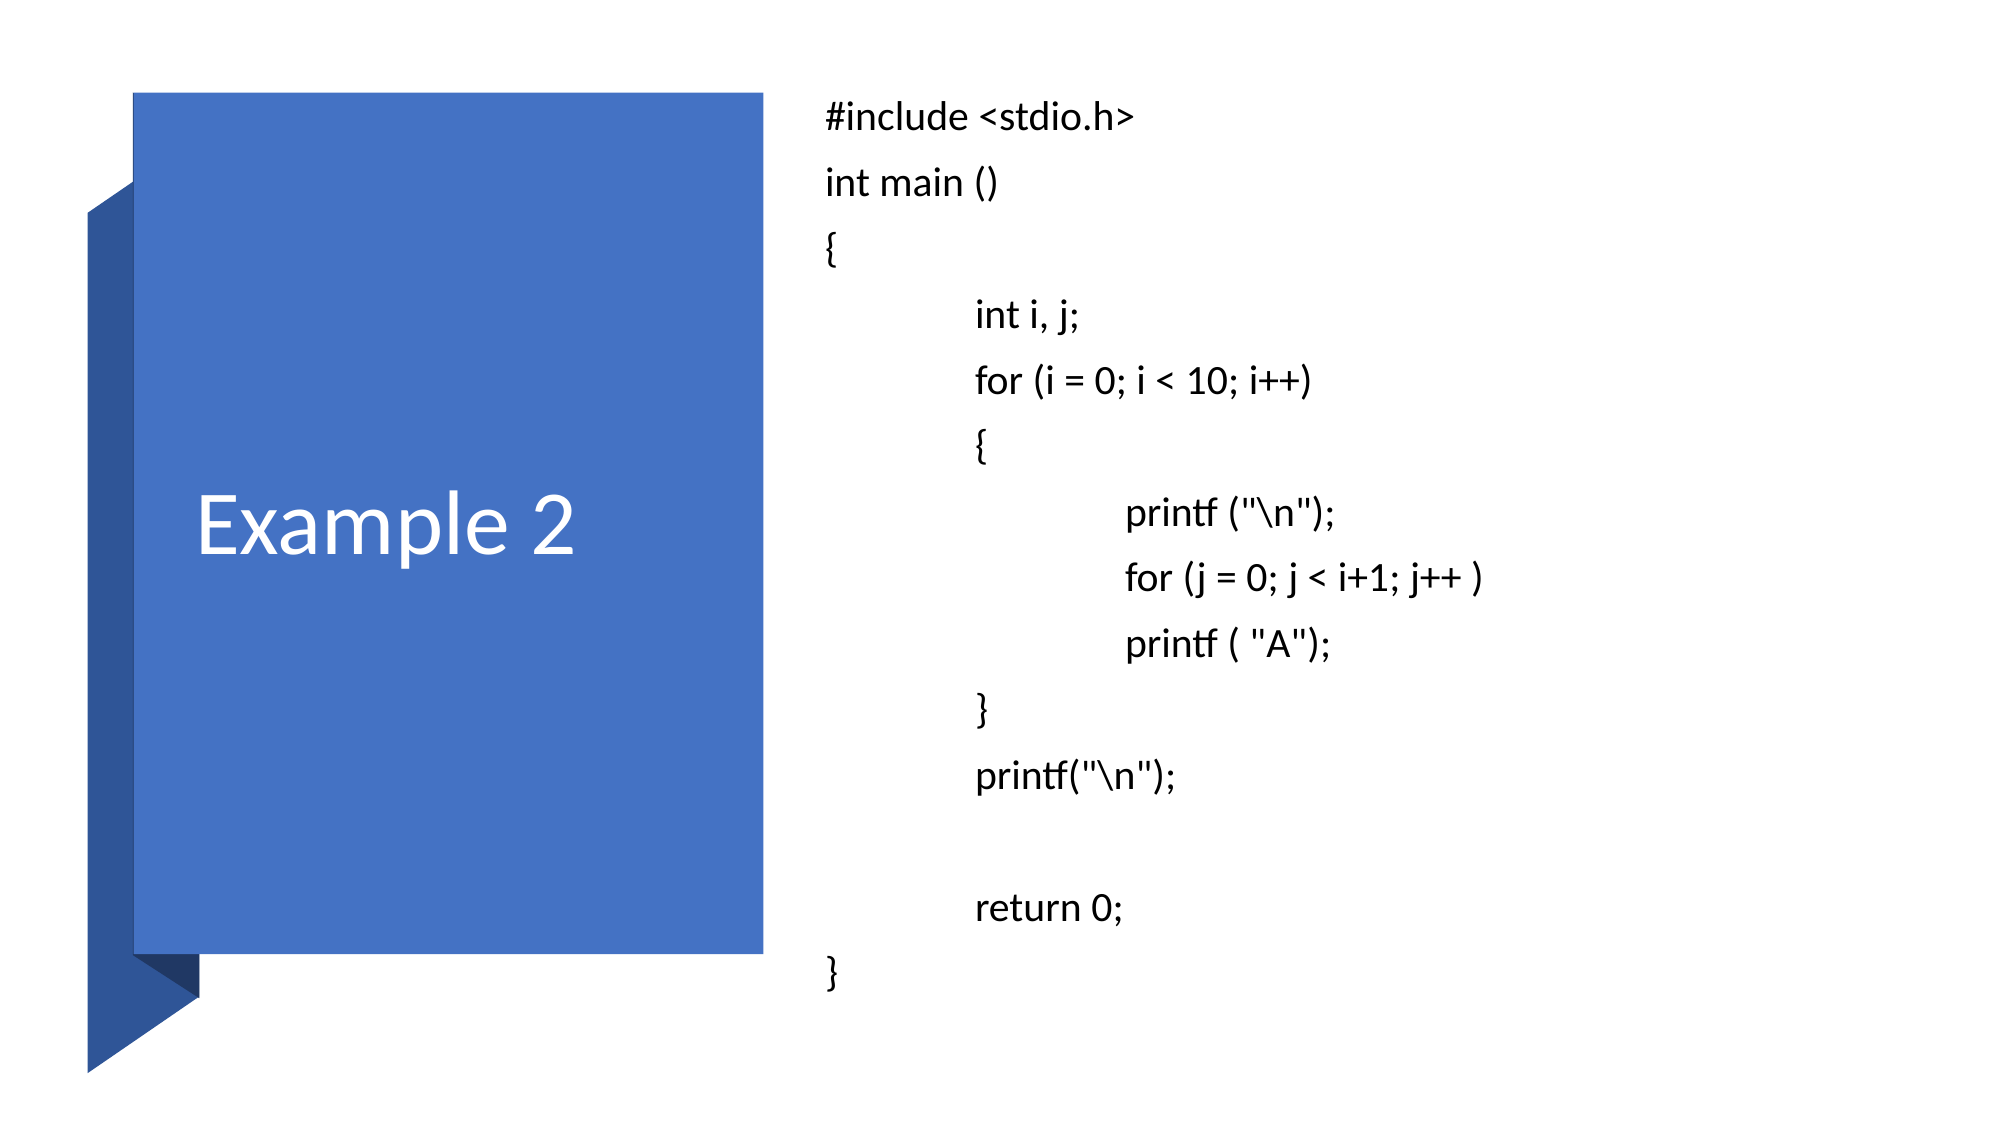

# Example 2
#include <stdio.h>
int main ()
{
	int i, j;
	for (i = 0; i < 10; i++)
	{
		printf ("\n");
		for (j = 0; j < i+1; j++ )
		printf ( "A");
	}
	printf("\n");

	return 0;
}